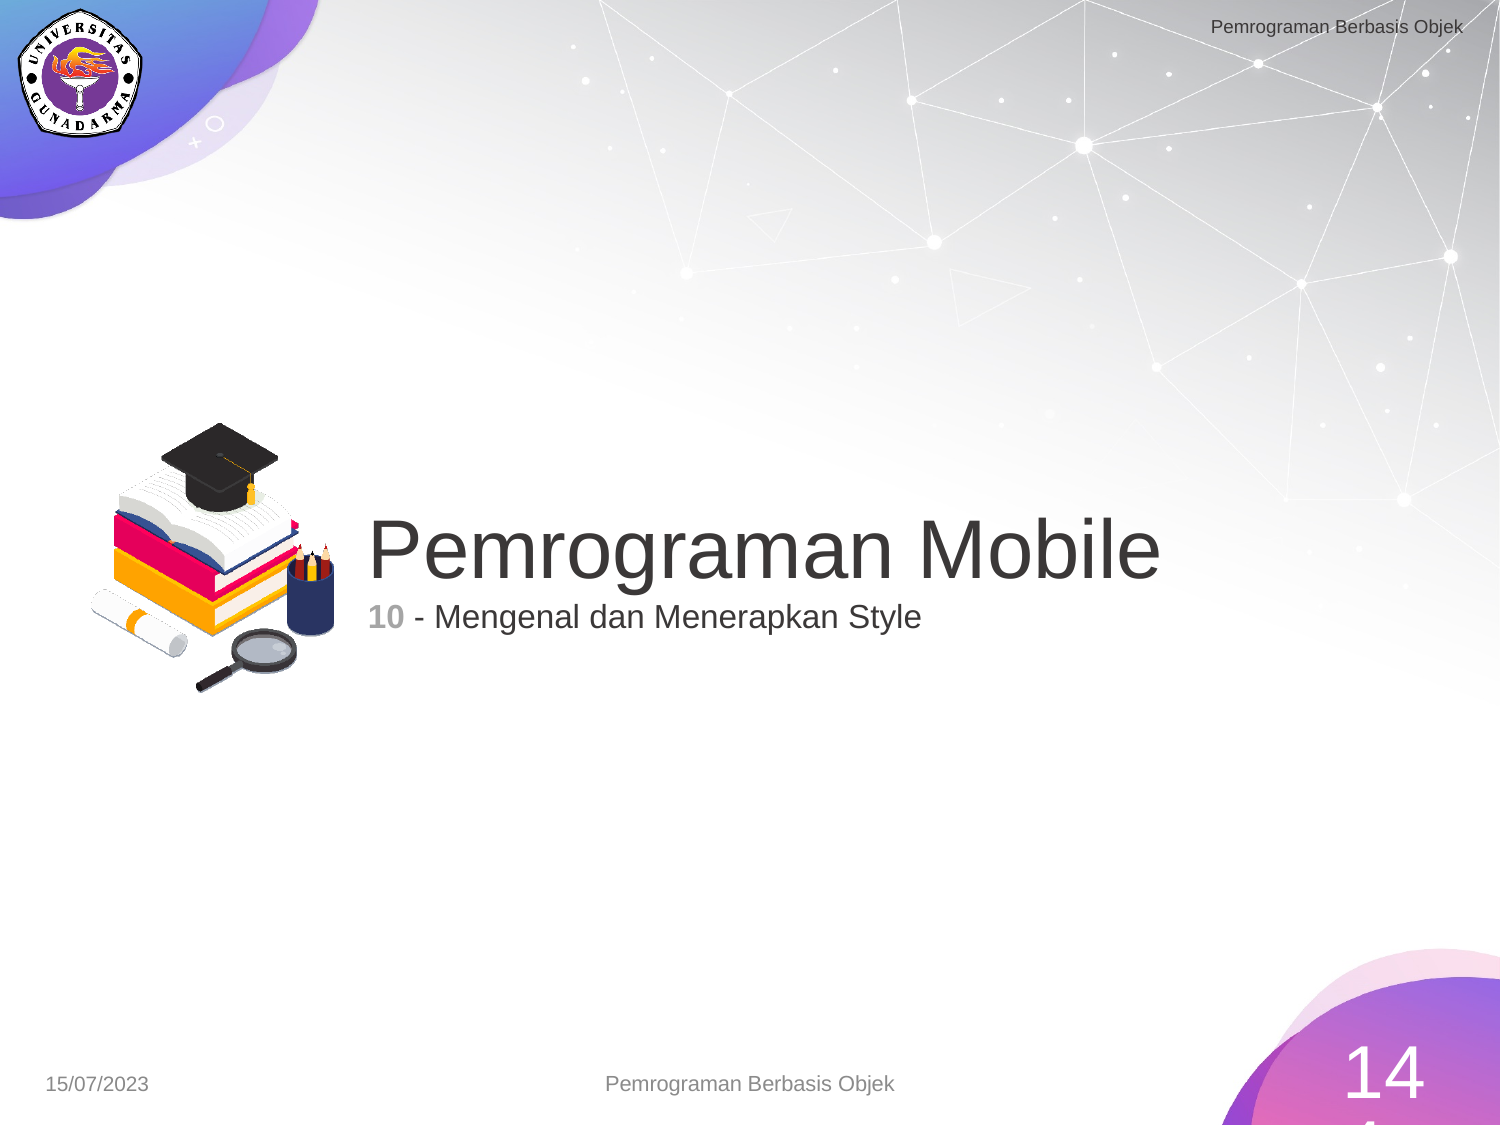

# Pemrograman Mobile 10 - Mengenal dan Menerapkan Style
144
15/07/2023
Pemrograman Berbasis Objek